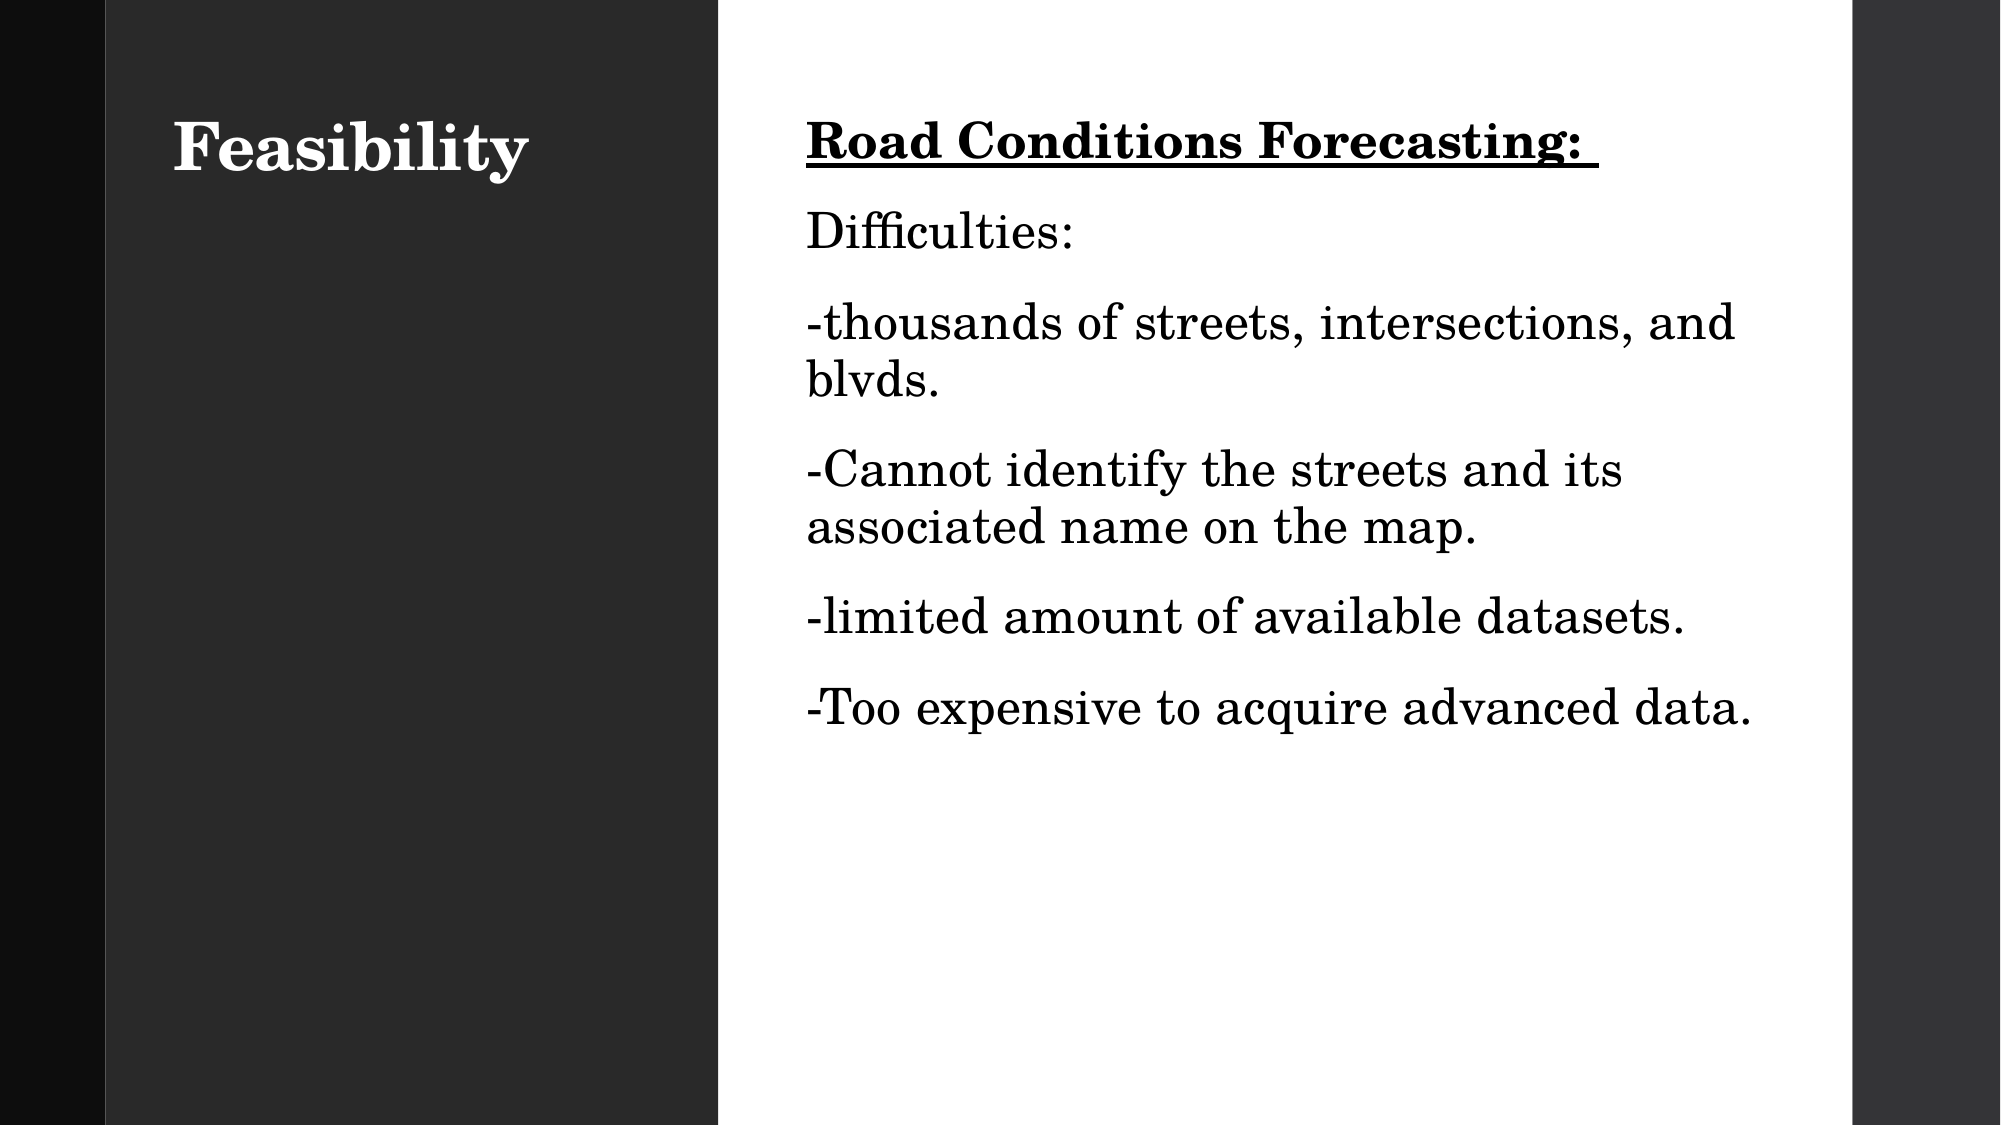

# Feasibility
Road Conditions Forecasting:
Difficulties:
-thousands of streets, intersections, and blvds.
-Cannot identify the streets and its associated name on the map.
-limited amount of available datasets.
-Too expensive to acquire advanced data.